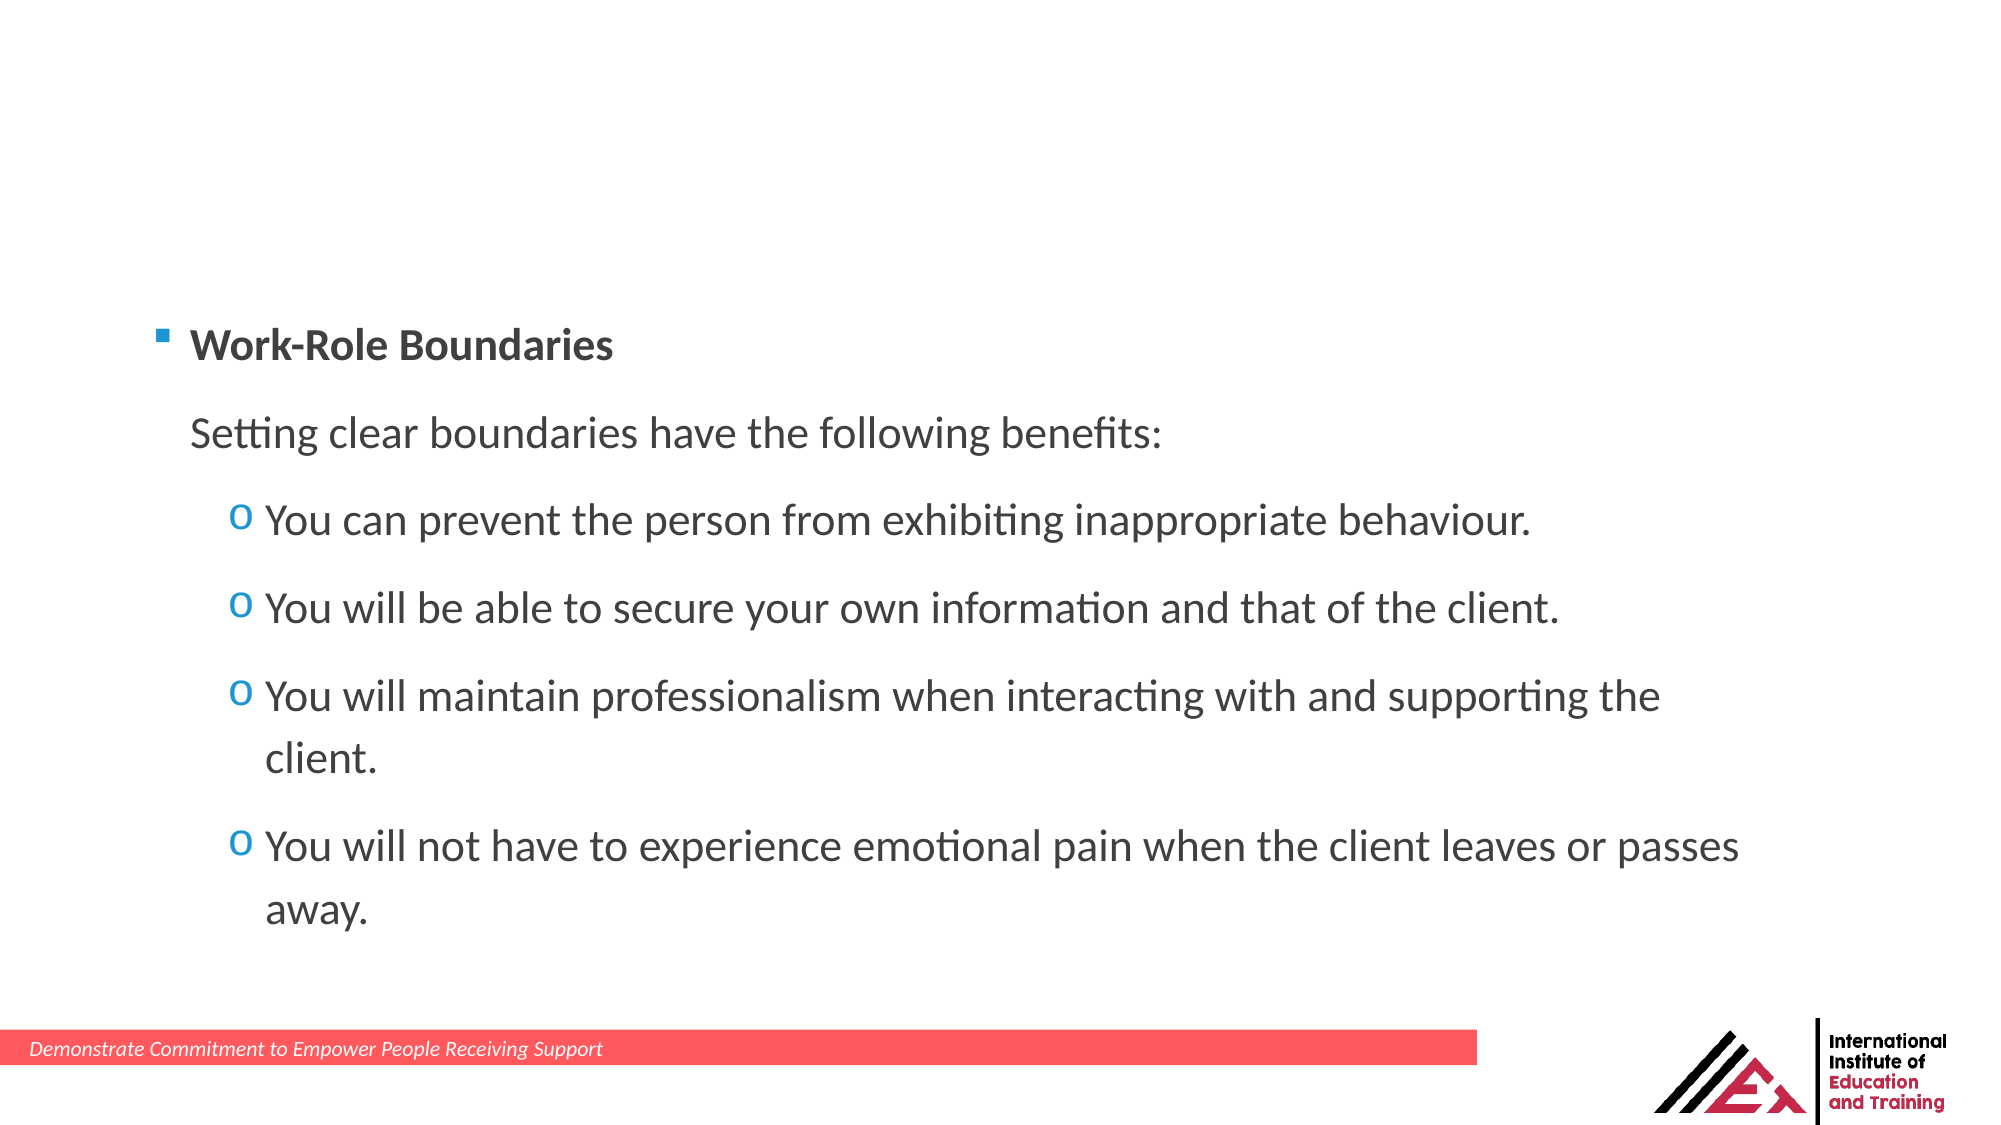

Work-Role Boundaries
Setting clear boundaries have the following benefits:
You can prevent the person from exhibiting inappropriate behaviour.
You will be able to secure your own information and that of the client.
You will maintain professionalism when interacting with and supporting the client.
You will not have to experience emotional pain when the client leaves or passes away.
Demonstrate Commitment to Empower People Receiving Support